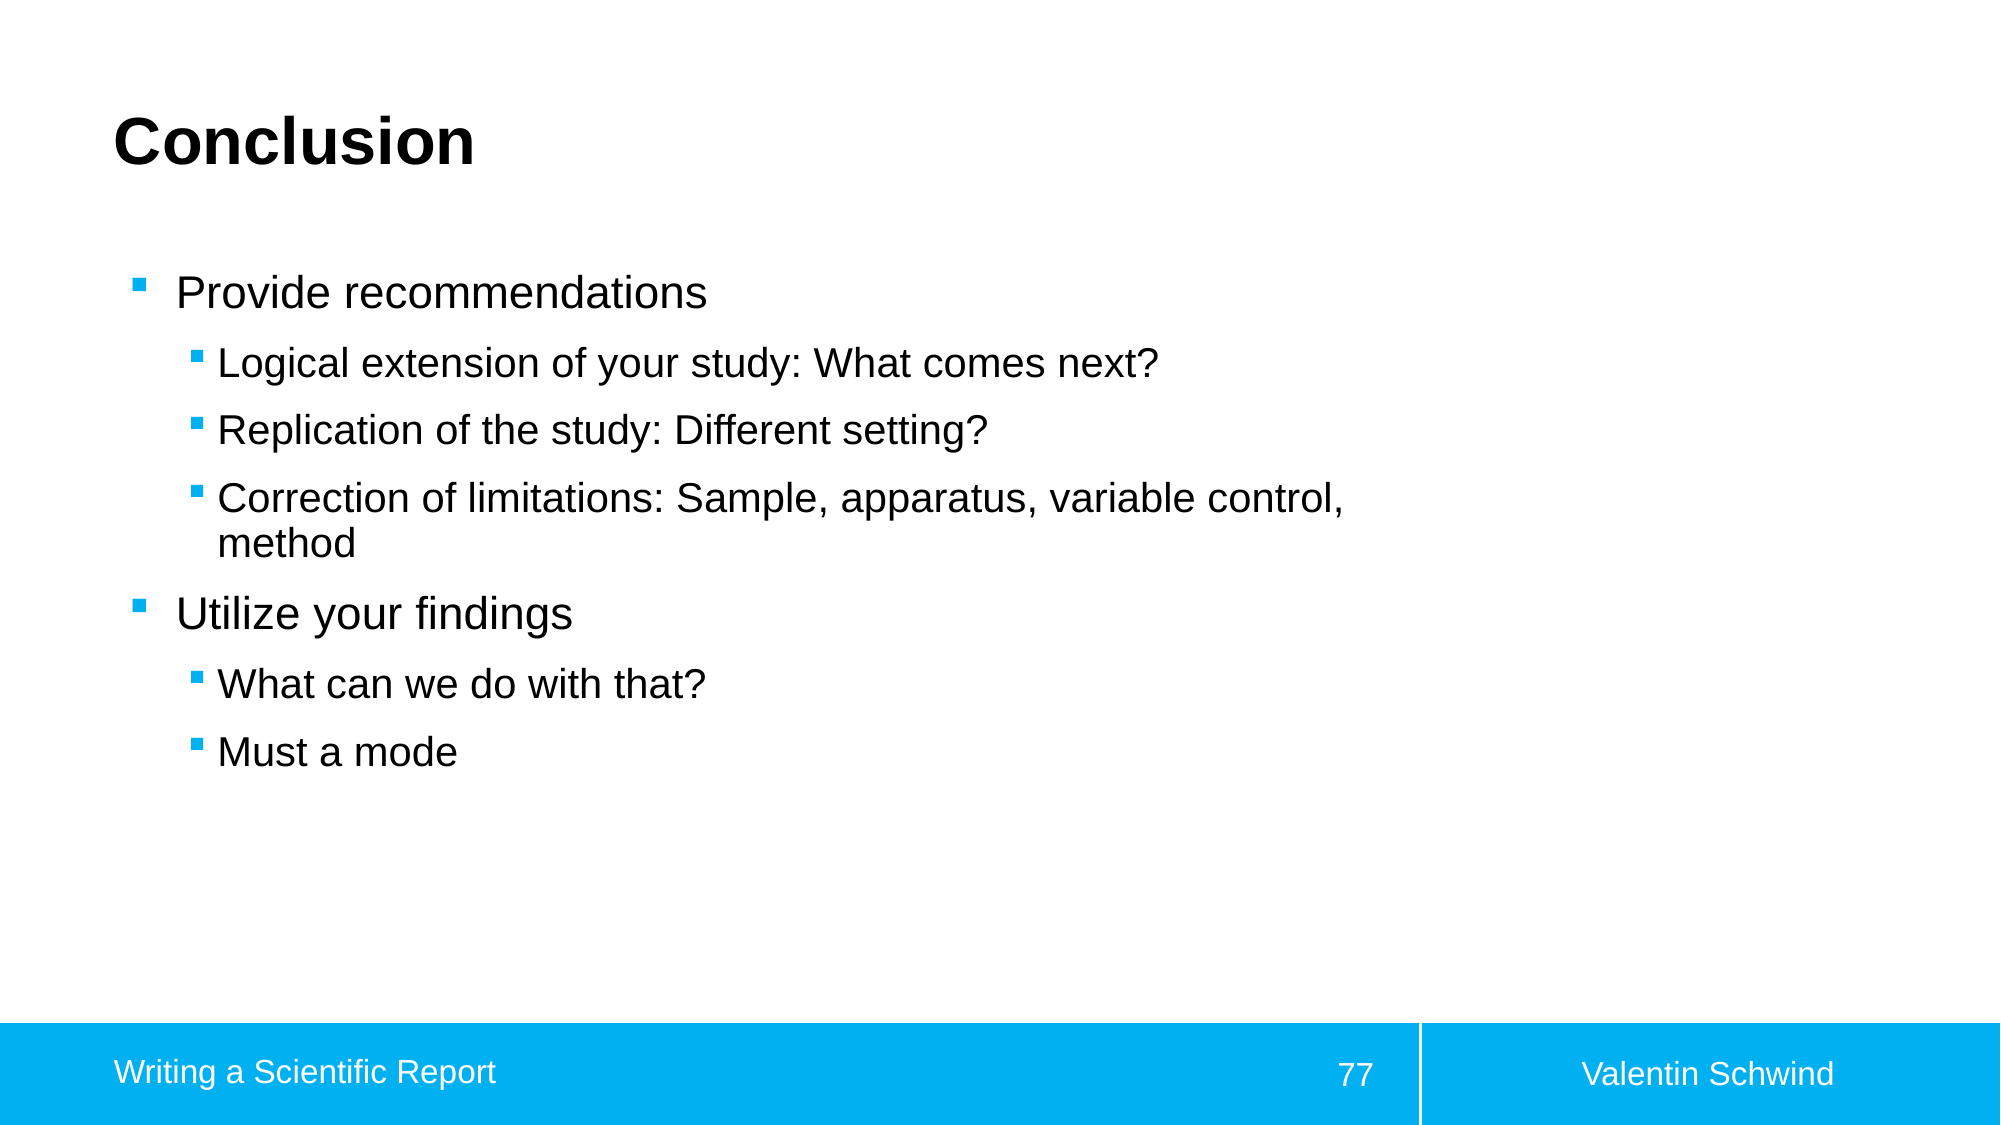

# Conclusion

Provide recommendations
Logical extension of your study: What comes next?
Replication of the study: Different setting?
Correction of limitations: Sample, apparatus, variable control, method
Utilize your findings
What can we do with that?
Must a mode

Valentin Schwind
Writing a Scientific Report
77